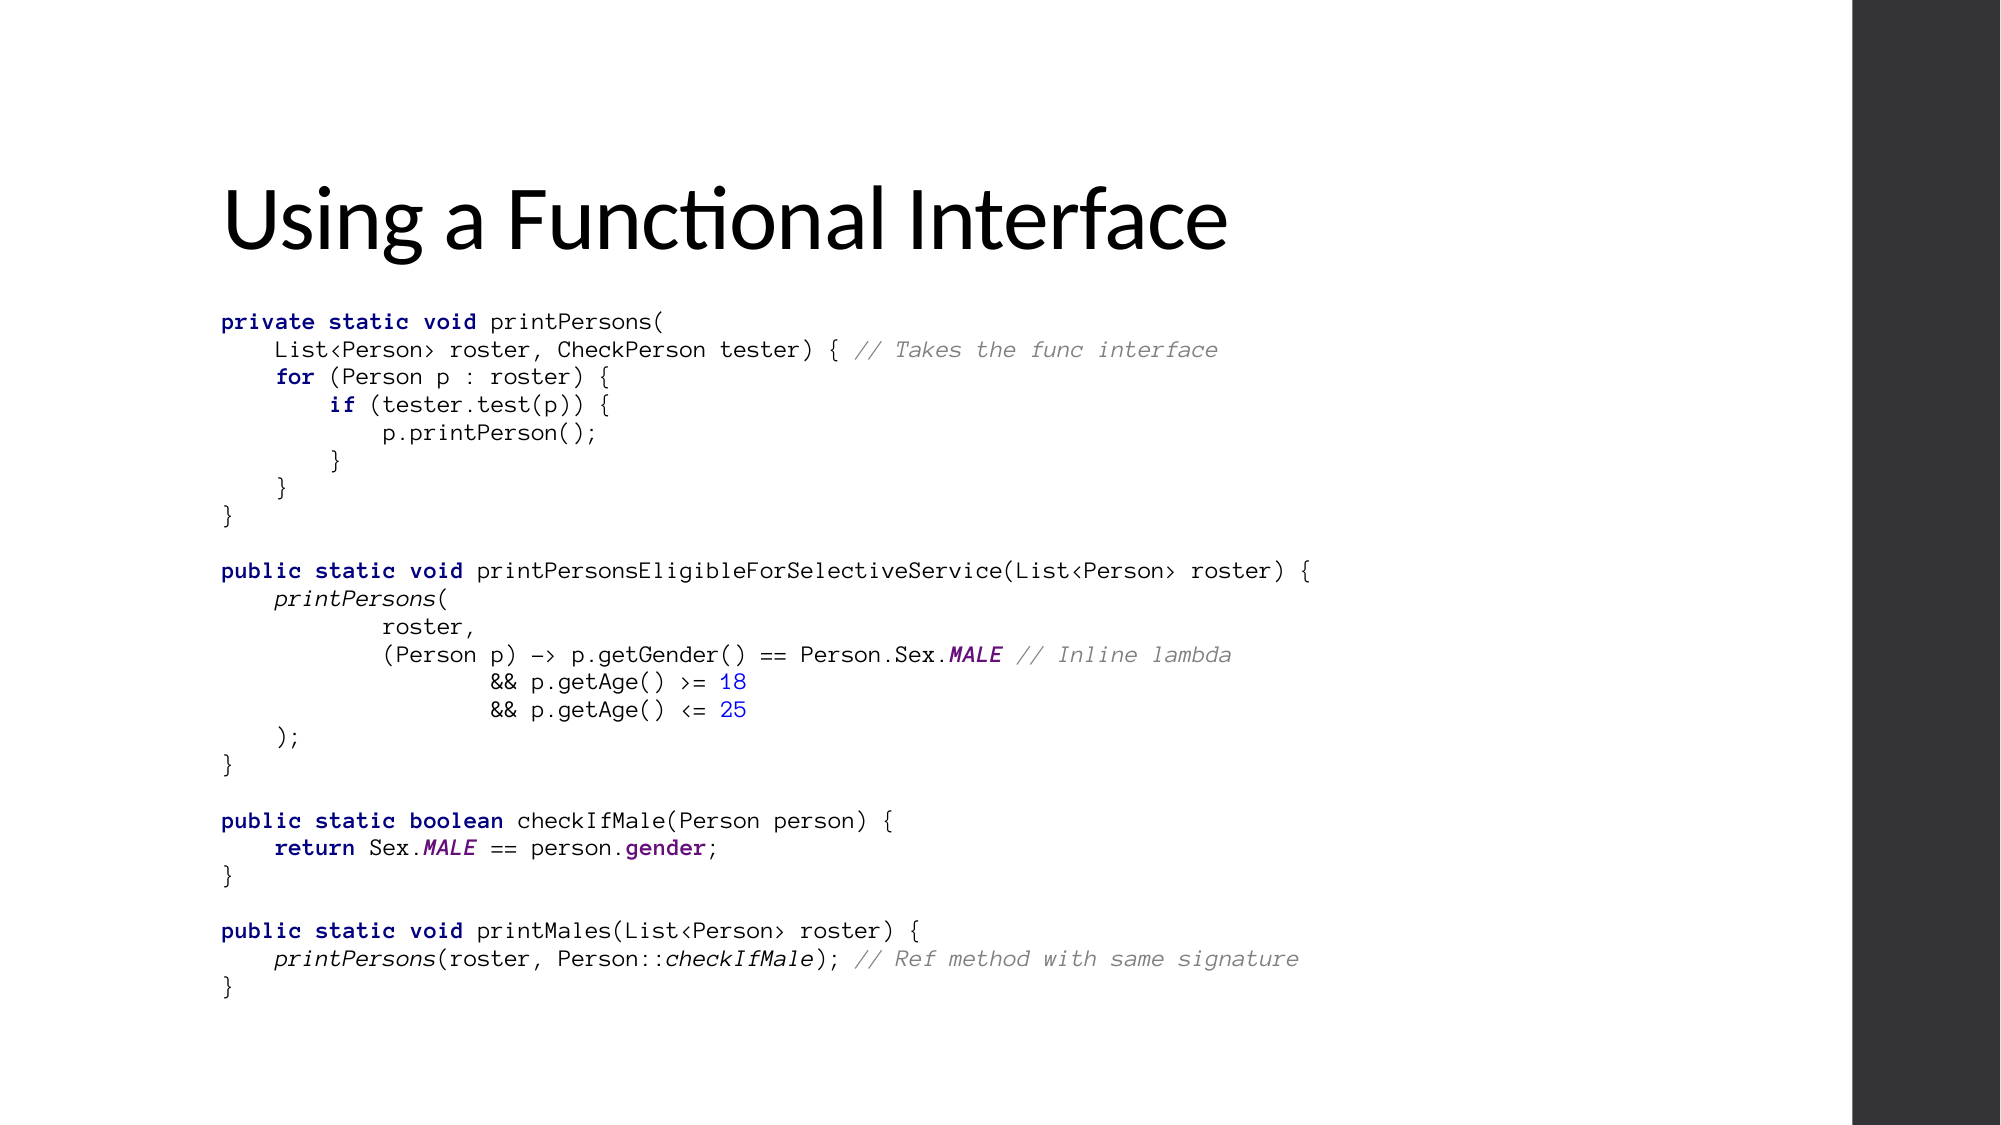

# Using a Functional Interface
private static void printPersons(
    List<Person> roster, CheckPerson tester) { // Takes the func interface
    for (Person p : roster) {
        if (tester.test(p)) {
            p.printPerson();
        }
    }
}
public static void printPersonsEligibleForSelectiveService(List<Person> roster) {
    printPersons(
            roster,
            (Person p) -> p.getGender() == Person.Sex.MALE // Inline lambda
                    && p.getAge() >= 18
                    && p.getAge() <= 25
    );
}
public static boolean checkIfMale(Person person) {
    return Sex.MALE == person.gender;
}
public static void printMales(List<Person> roster) {
    printPersons(roster, Person::checkIfMale); // Ref method with same signature
}